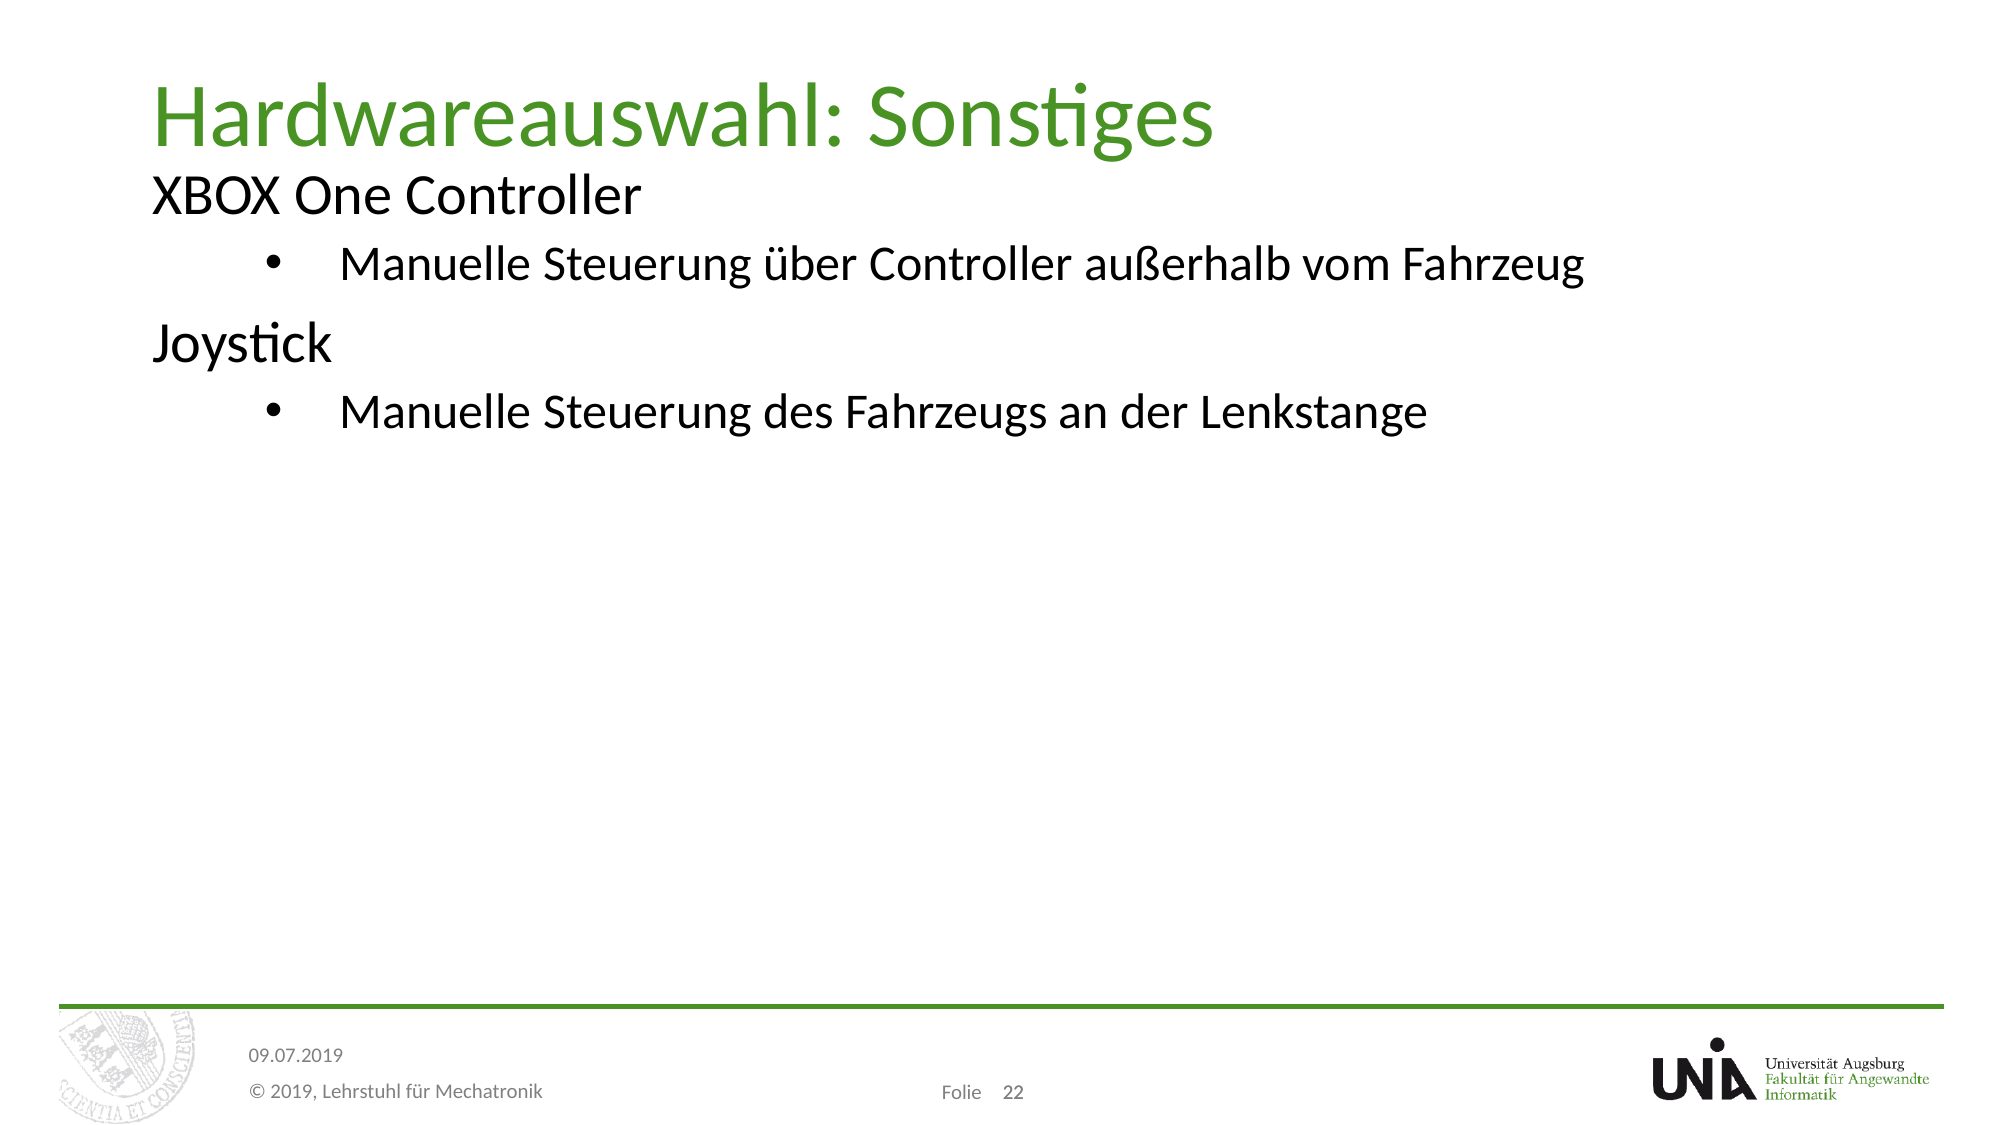

# Hardwareauswahl: Sonstiges
XBOX One Controller
Manuelle Steuerung über Controller außerhalb vom Fahrzeug
Joystick
Manuelle Steuerung des Fahrzeugs an der Lenkstange
22